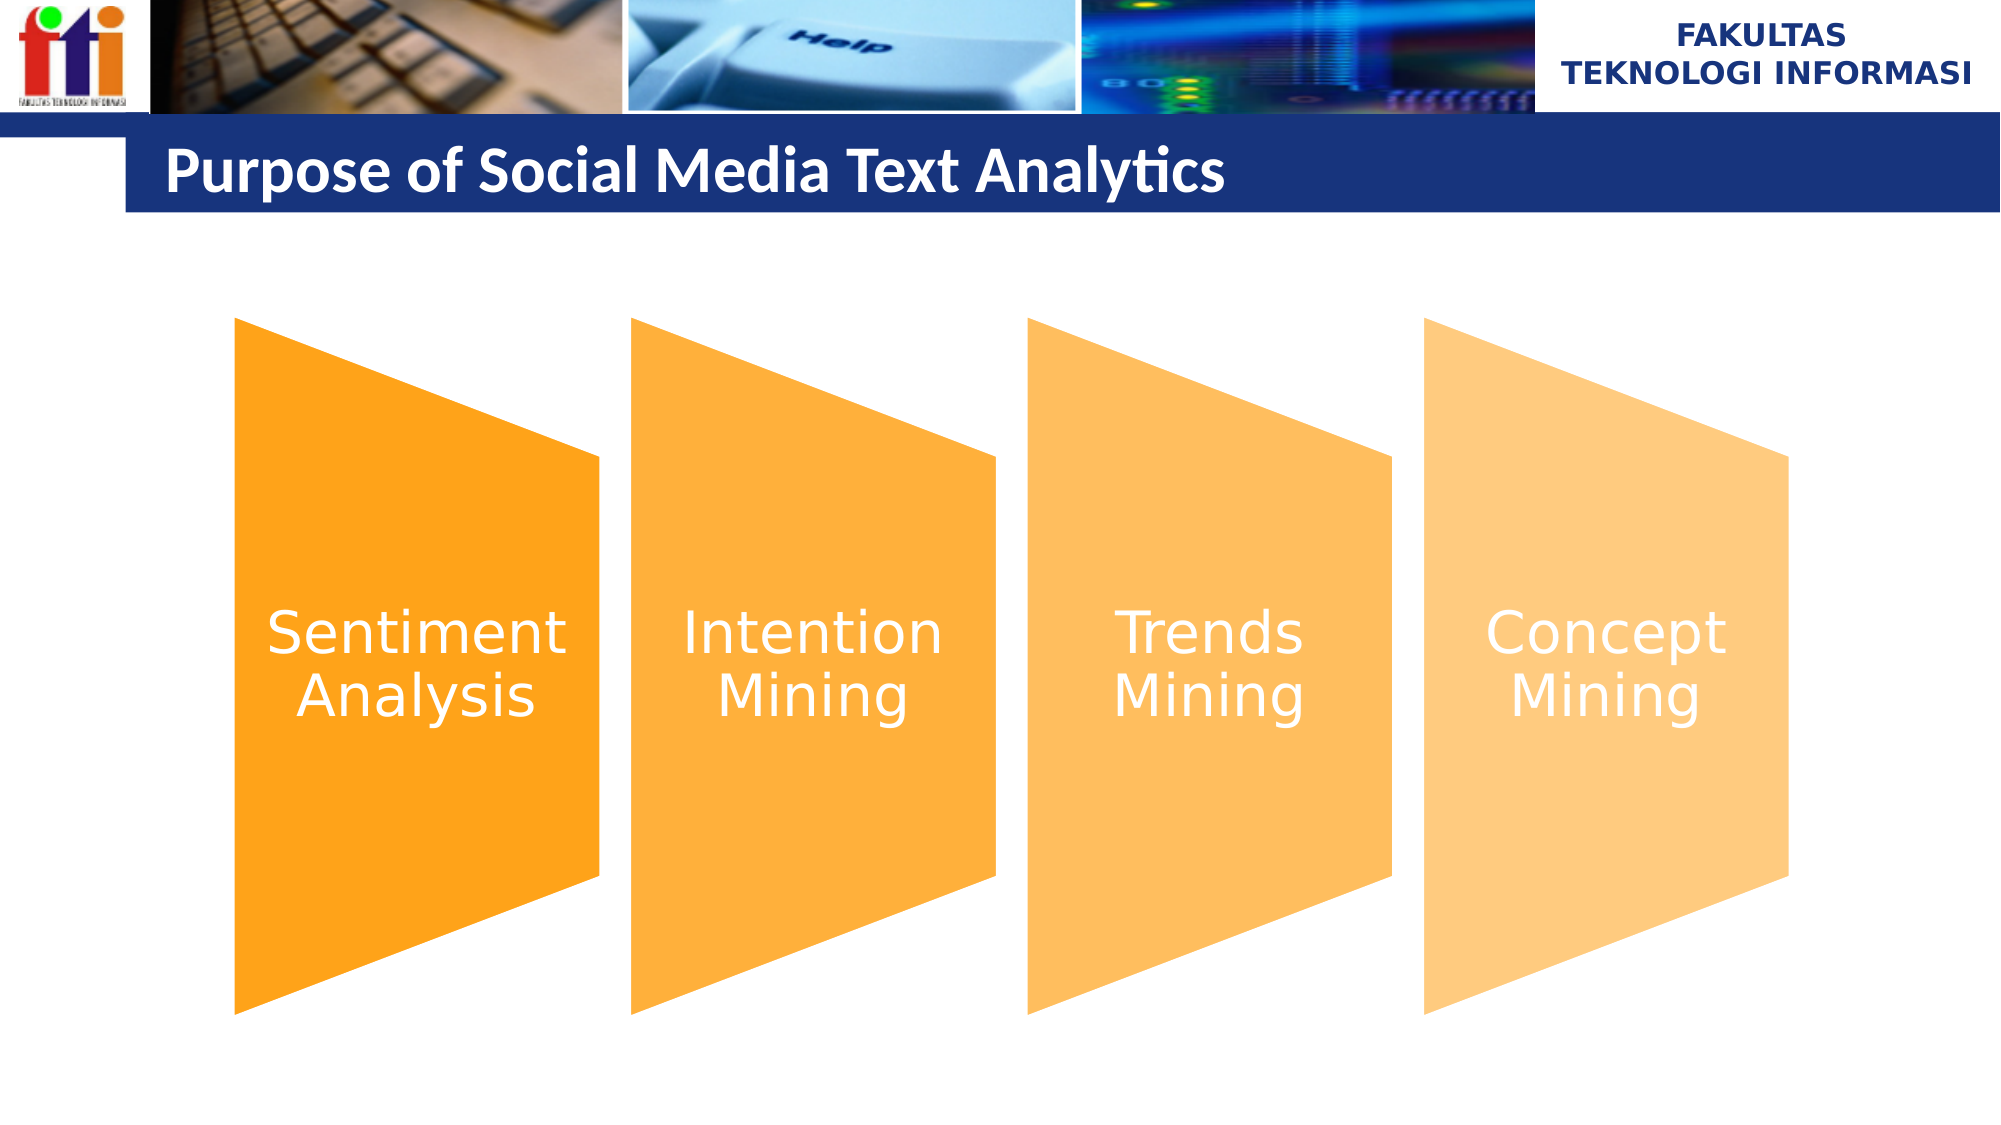

# Purpose of Social Media Text Analytics
Sentiment Analysis
Intention Mining
Trends Mining
Concept Mining